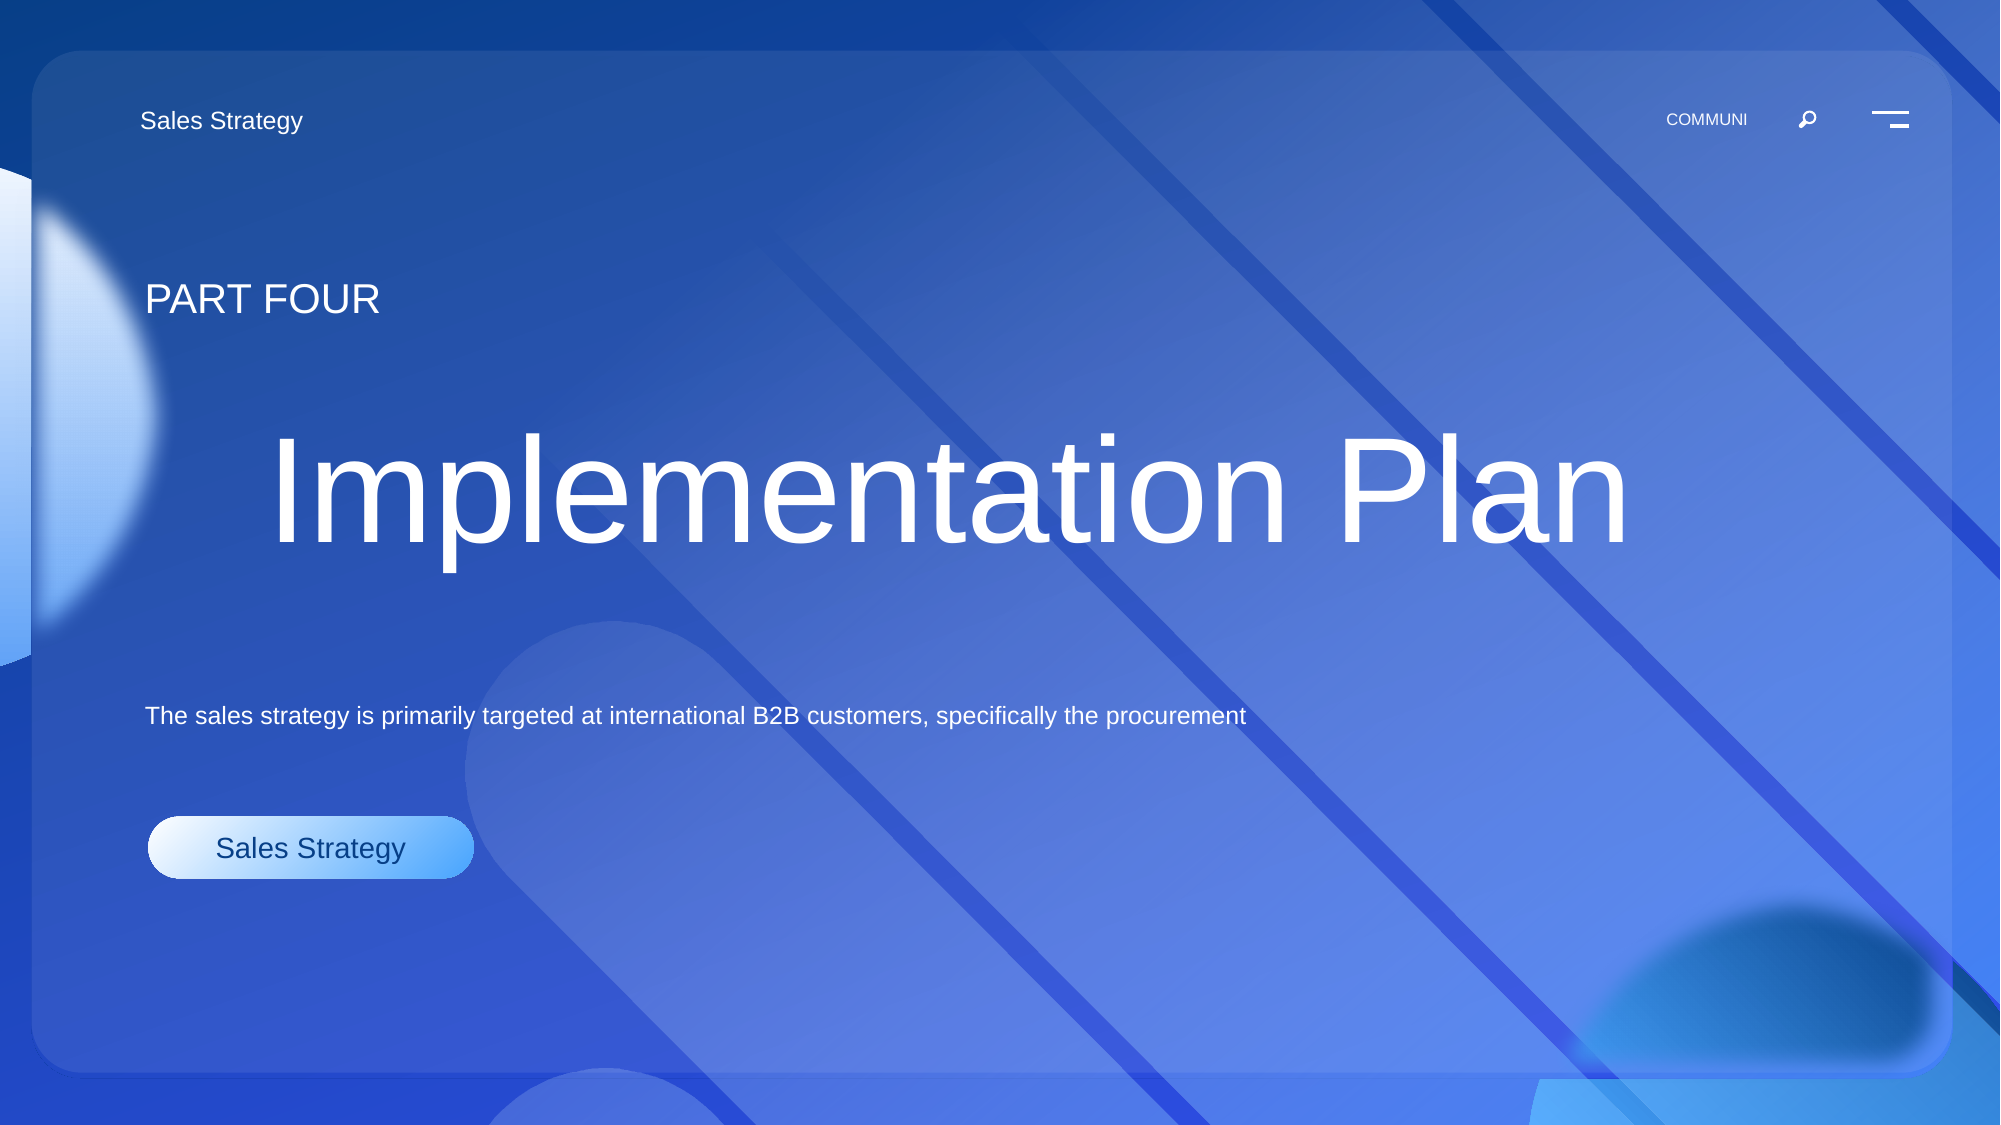

COMMUNI
Sales Strategy

PART FOUR
Implementation Plan
The sales strategy is primarily targeted at international B2B customers, specifically the procurement

Sales Strategy